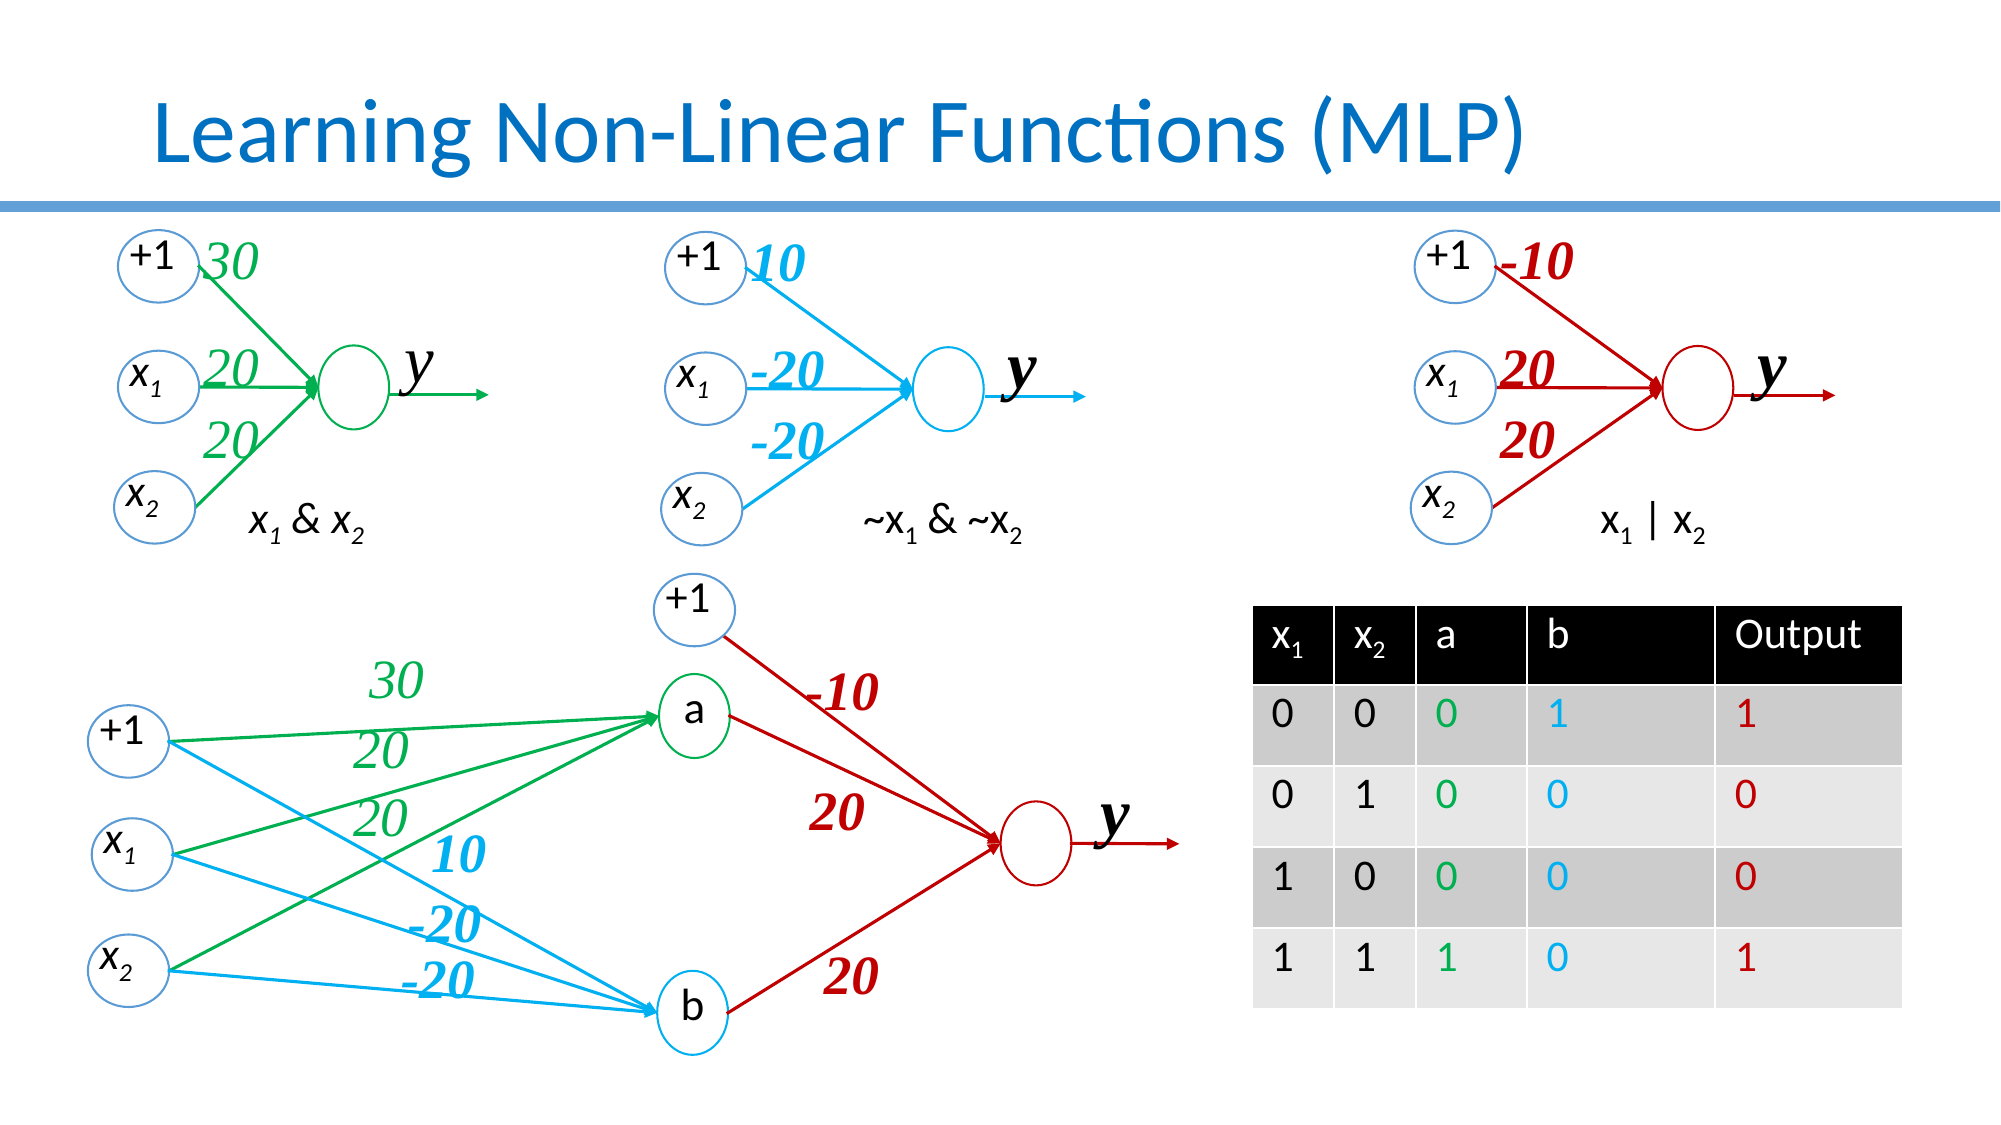

# Learning Non-Linear Functions (MLP)
30
-10
10

+1

+1

+1

y
y
y
20
20
-20

x1

x1

x1

20
20
-20

x2

x2

x2

x1 & x2
~x1 & ~x2
x1 | x2

+1

| x1 | x2 | a | b | Output |
| --- | --- | --- | --- | --- |
| 0 | 0 | 0 | 1 | 1 |
| 0 | 1 | 0 | 0 | 0 |
| 1 | 0 | 0 | 0 | 0 |
| 1 | 1 | 1 | 0 | 1 |
30
-10
a

+1

20
y
20
20

10

x1

-20
20

x2

-20
b